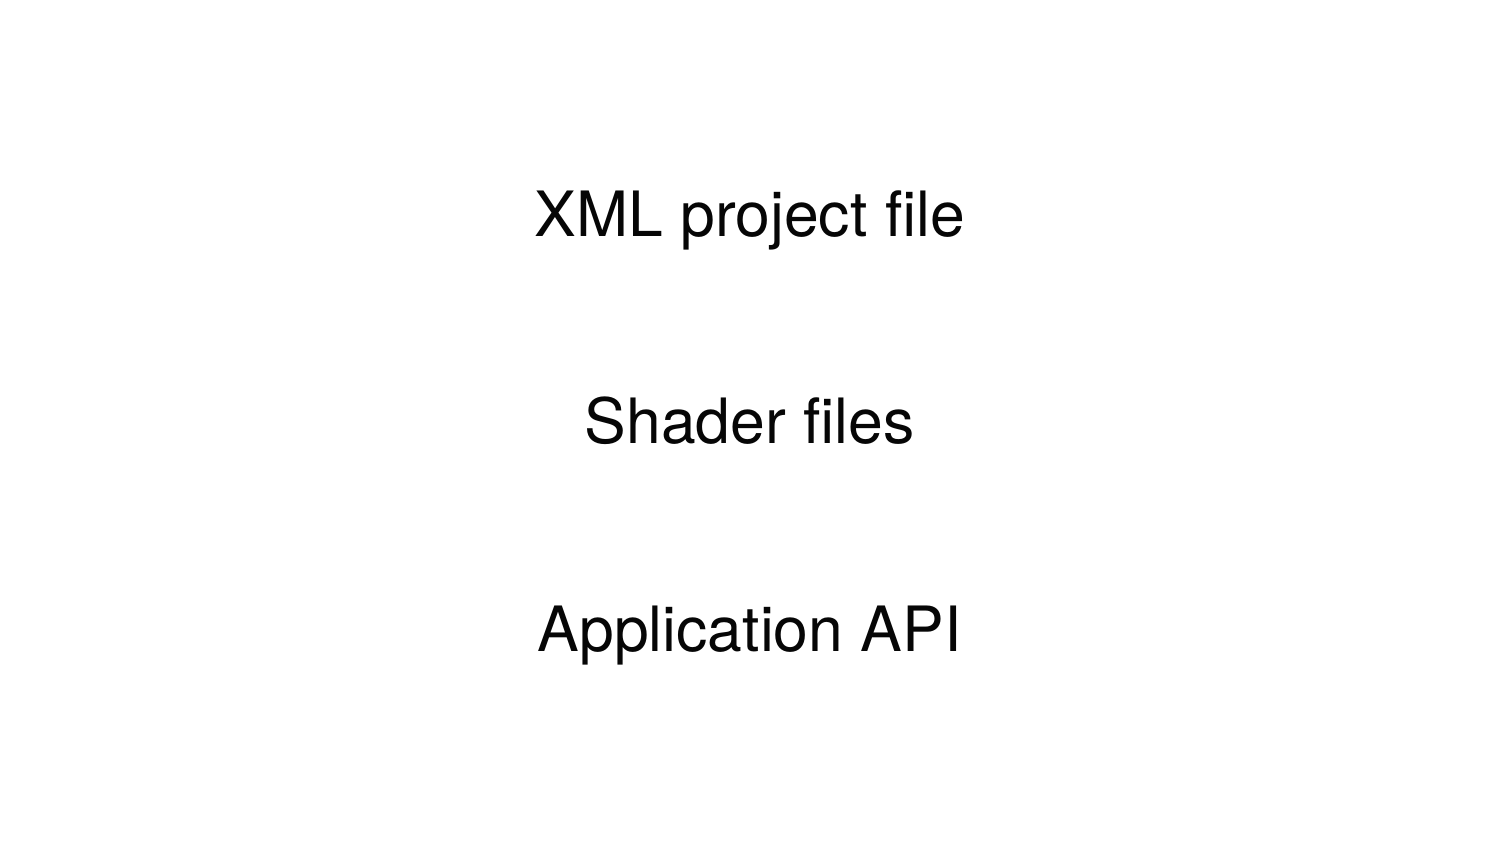

XML project file
Shader files
Application API